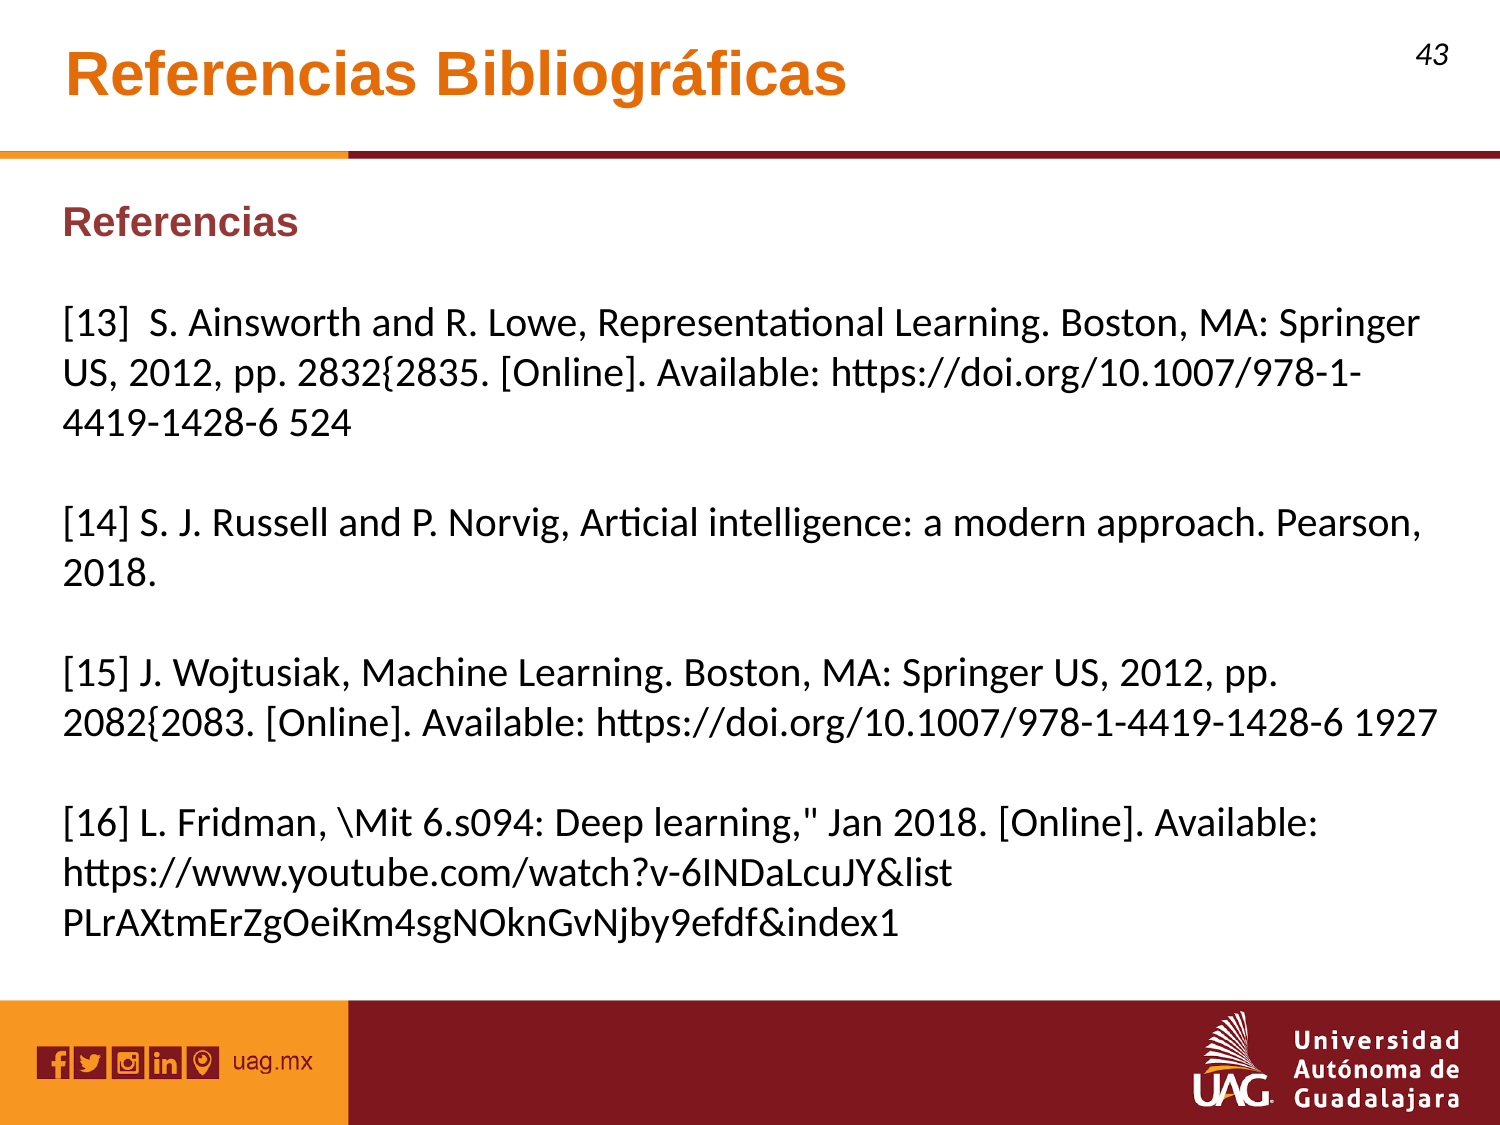

Referencias Bibliográficas
43
Referencias

[13]  S. Ainsworth and R. Lowe, Representational Learning. Boston, MA: Springer
US, 2012, pp. 2832{2835. [Online]. Available: https://doi.org/10.1007/978-1-
4419-1428-6 524

[14] S. J. Russell and P. Norvig, Articial intelligence: a modern approach. Pearson,
2018.

[15] J. Wojtusiak, Machine Learning. Boston, MA: Springer US, 2012, pp.
2082{2083. [Online]. Available: https://doi.org/10.1007/978-1-4419-1428-6 1927

[16] L. Fridman, \Mit 6.s094: Deep learning," Jan 2018. [Online]. Available:
https://www.youtube.com/watch?v-6INDaLcuJY&list
PLrAXtmErZgOeiKm4sgNOknGvNjby9efdf&index1